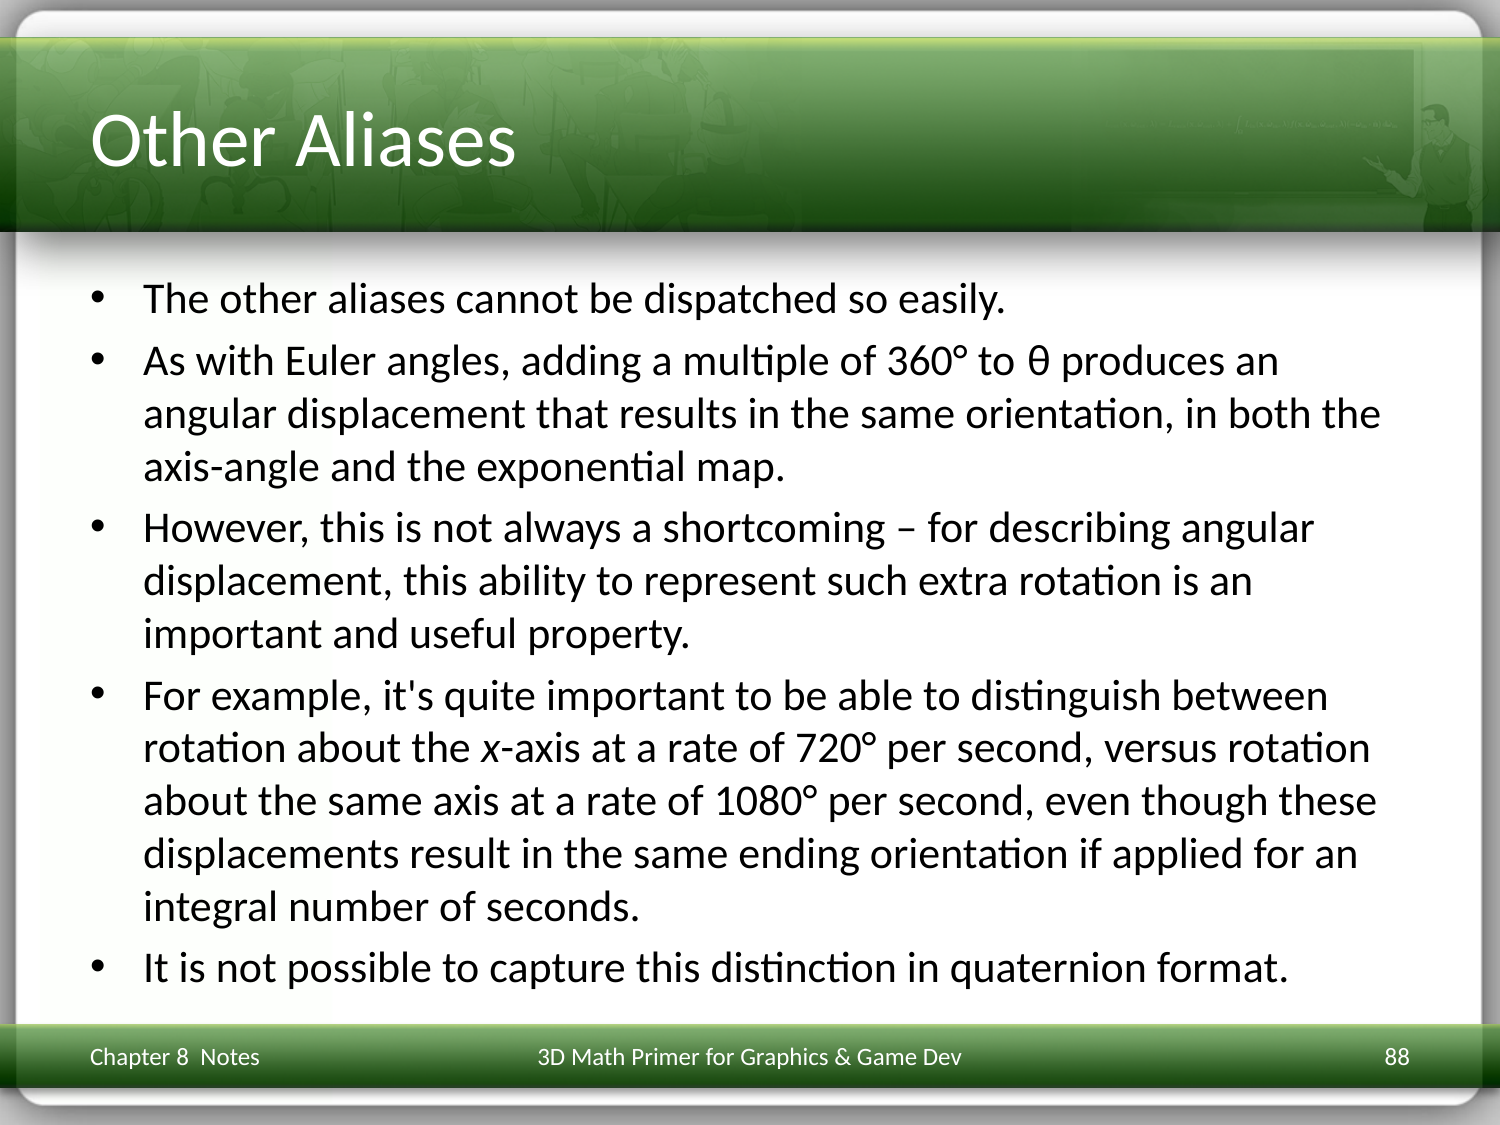

# Other Aliases
The other aliases cannot be dispatched so easily.
As with Euler angles, adding a multiple of 360° to θ produces an angular displacement that results in the same orientation, in both the axis-angle and the exponential map.
However, this is not always a shortcoming – for describing angular displacement, this ability to represent such extra rotation is an important and useful property.
For example, it's quite important to be able to distinguish between rotation about the x-axis at a rate of 720° per second, versus rotation about the same axis at a rate of 1080° per second, even though these displacements result in the same ending orientation if applied for an integral number of seconds.
It is not possible to capture this distinction in quaternion format.
Chapter 8  Notes
3D Math Primer for Graphics & Game Dev
88